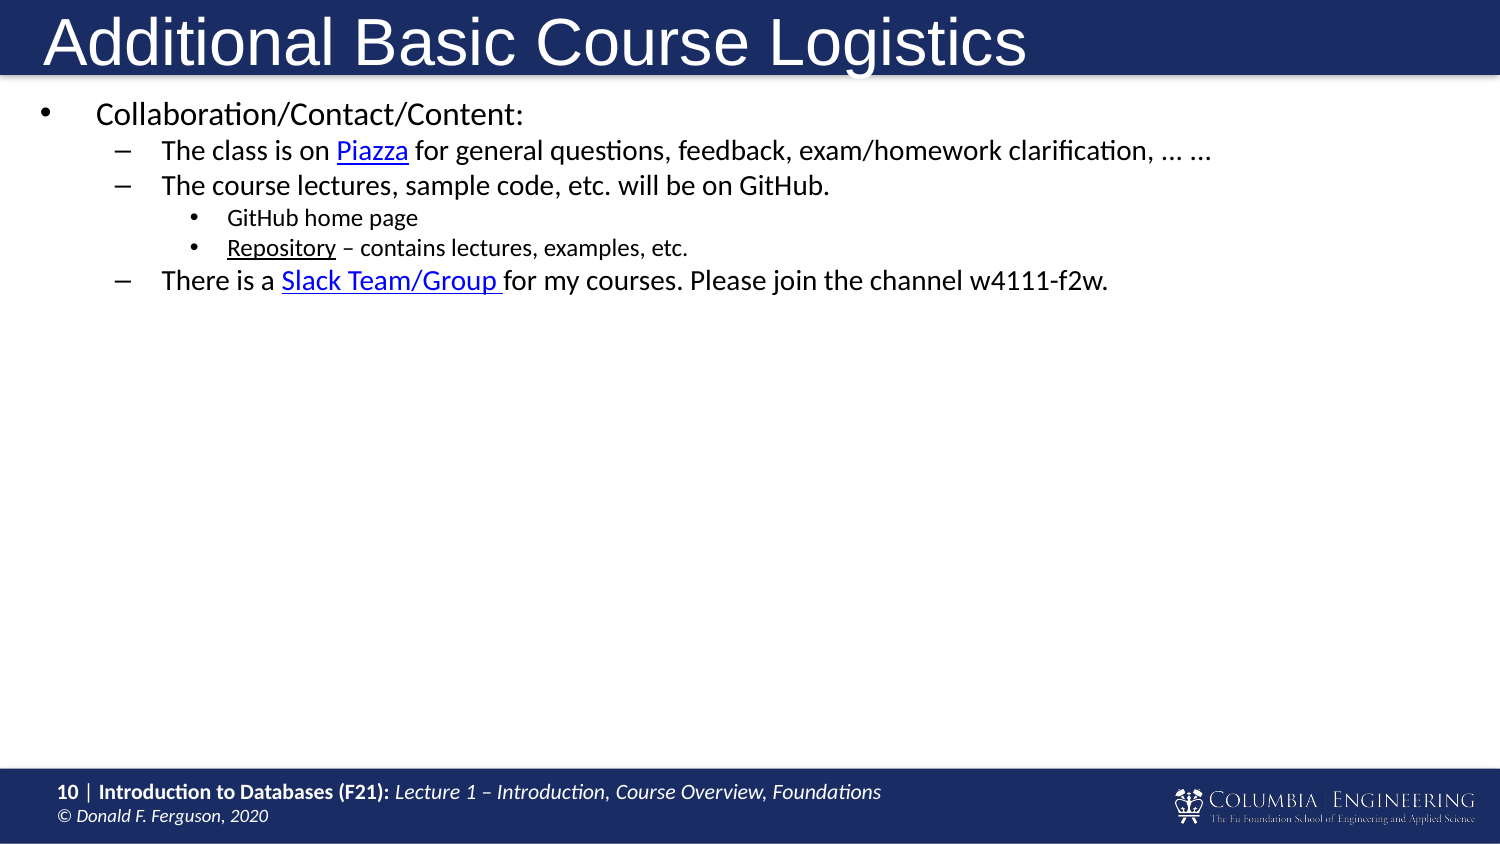

# Additional Basic Course Logistics
Collaboration/Contact/Content:
The class is on Piazza for general questions, feedback, exam/homework clarification, ... ...
The course lectures, sample code, etc. will be on GitHub.
GitHub home page
Repository – contains lectures, examples, etc.
There is a Slack Team/Group for my courses. Please join the channel w4111-f2w.